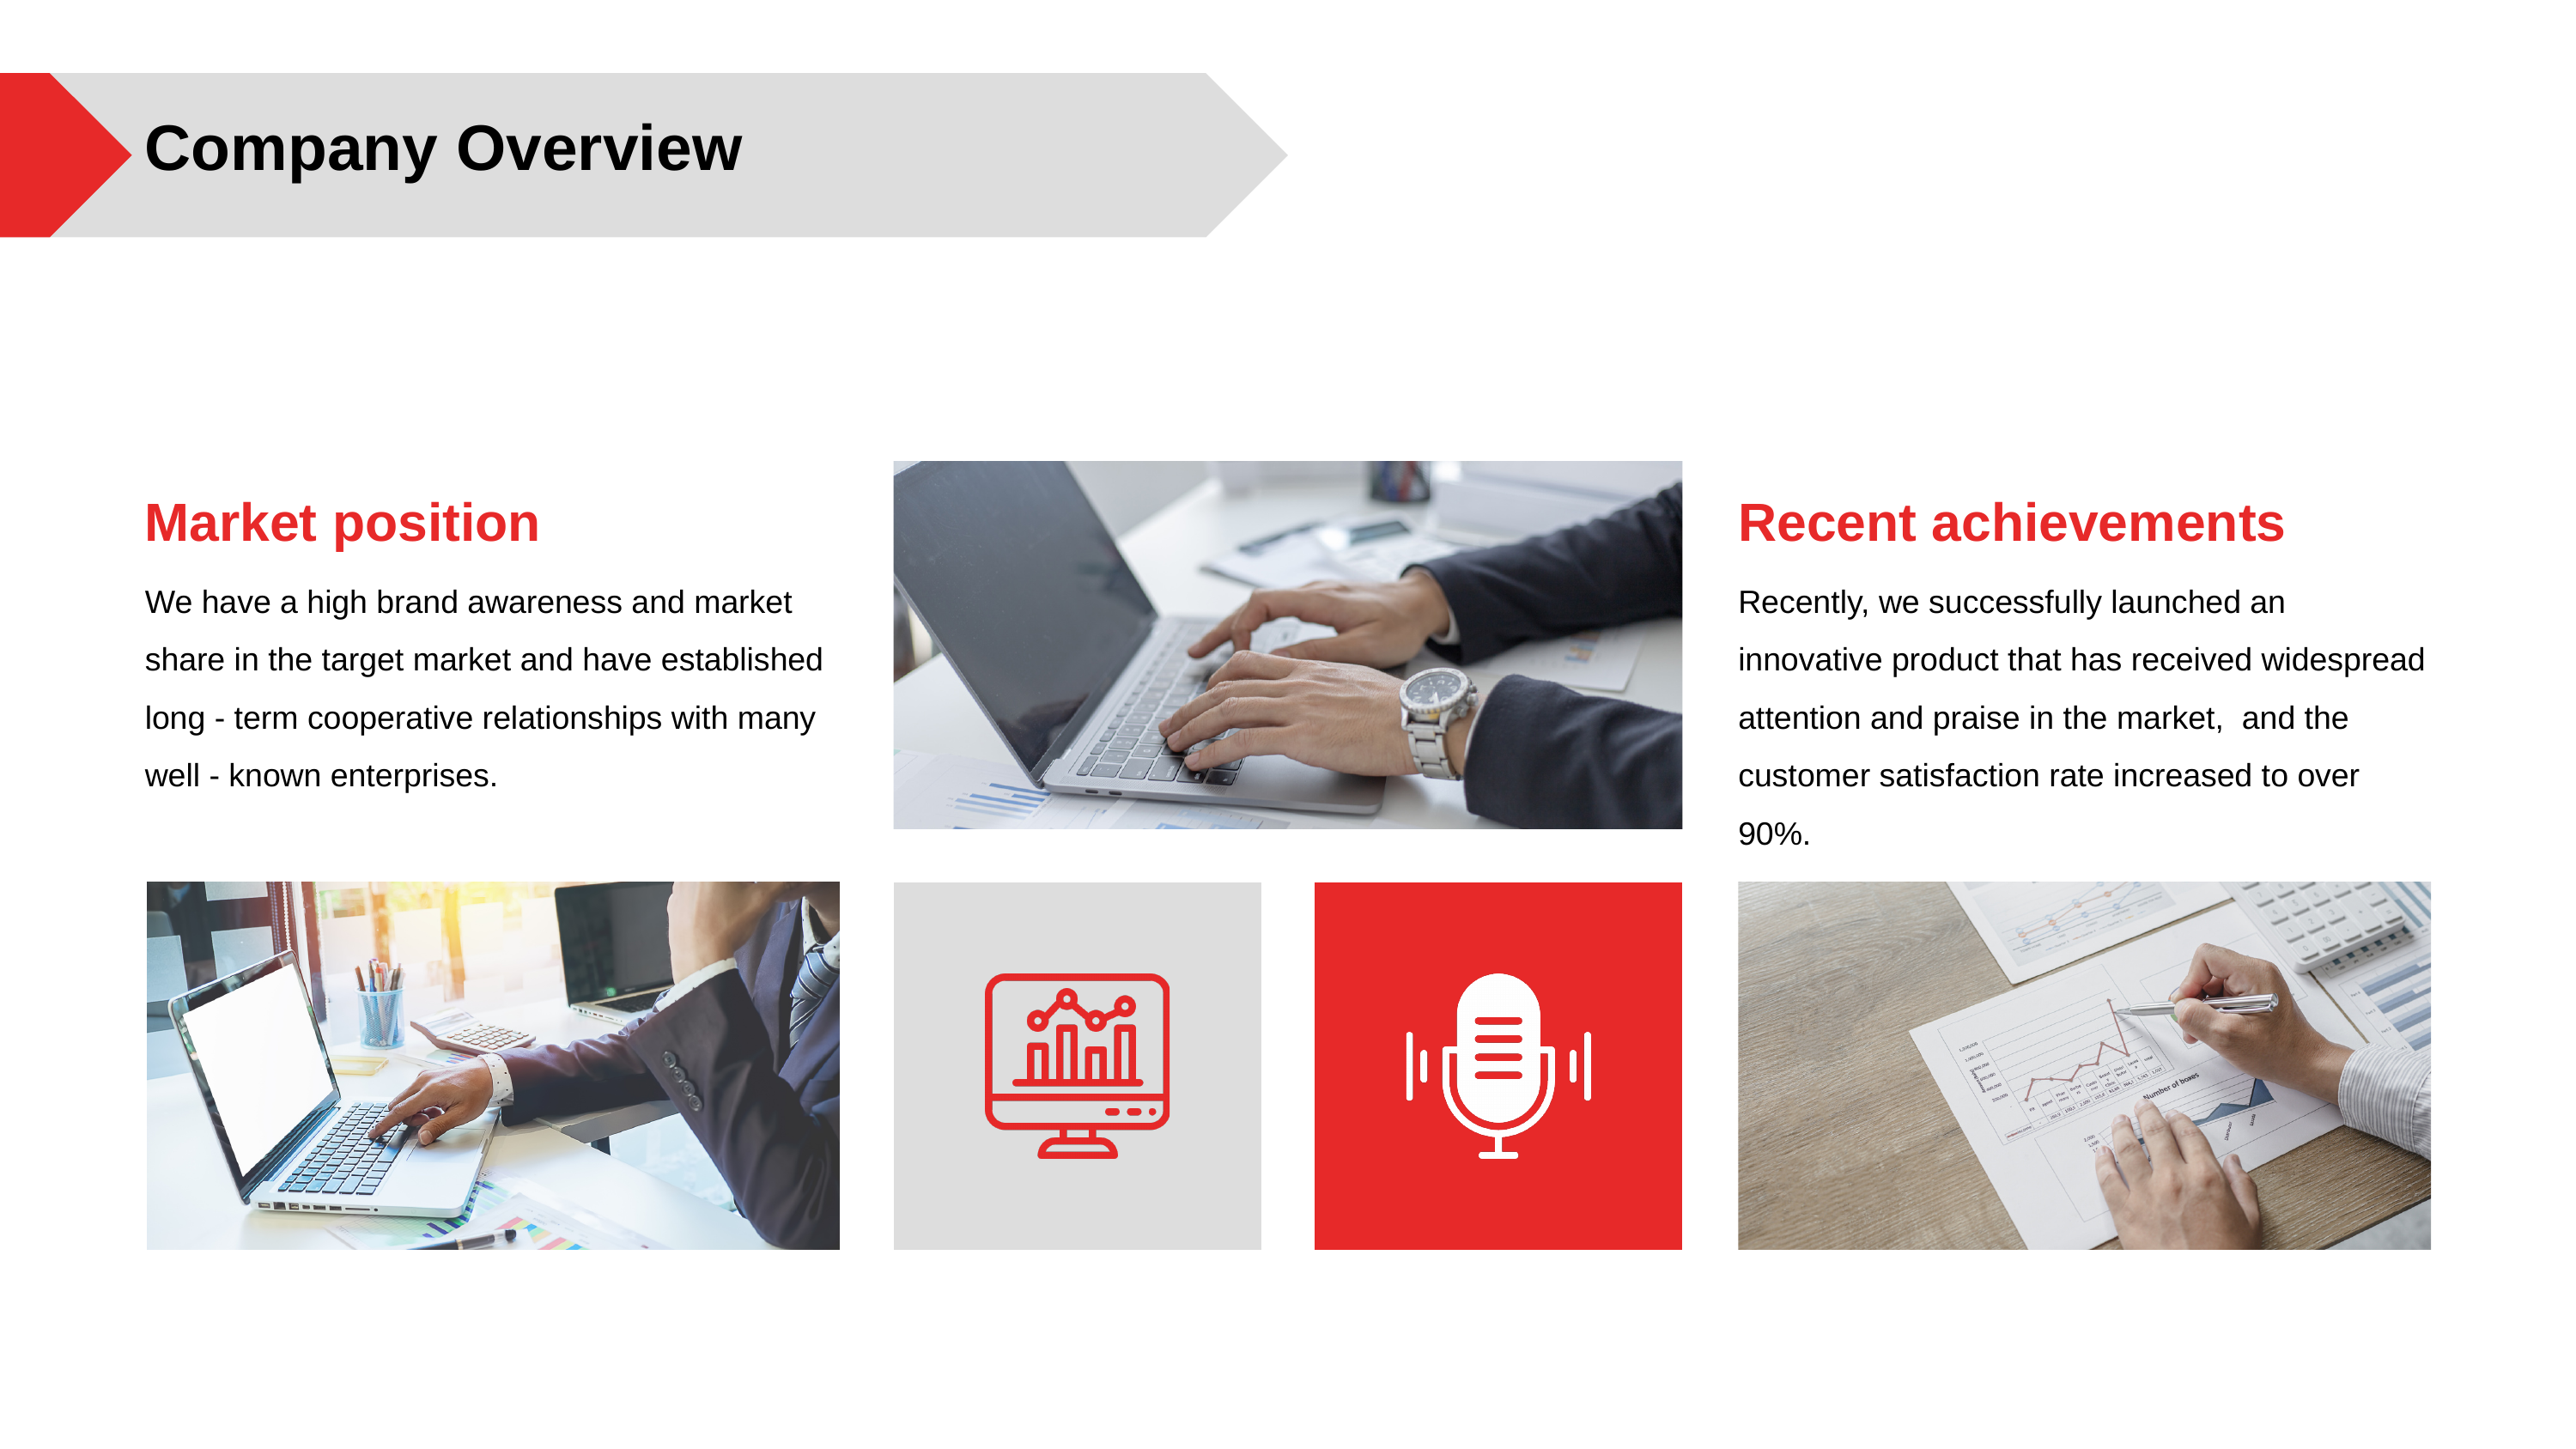

Company Overview

Market position
Recent achievements
We have a high brand awareness and market share in the target market and have established long - term cooperative relationships with many well - known enterprises.
Recently, we successfully launched an innovative product that has received widespread attention and praise in the market,  and the customer satisfaction rate increased to over 90%.